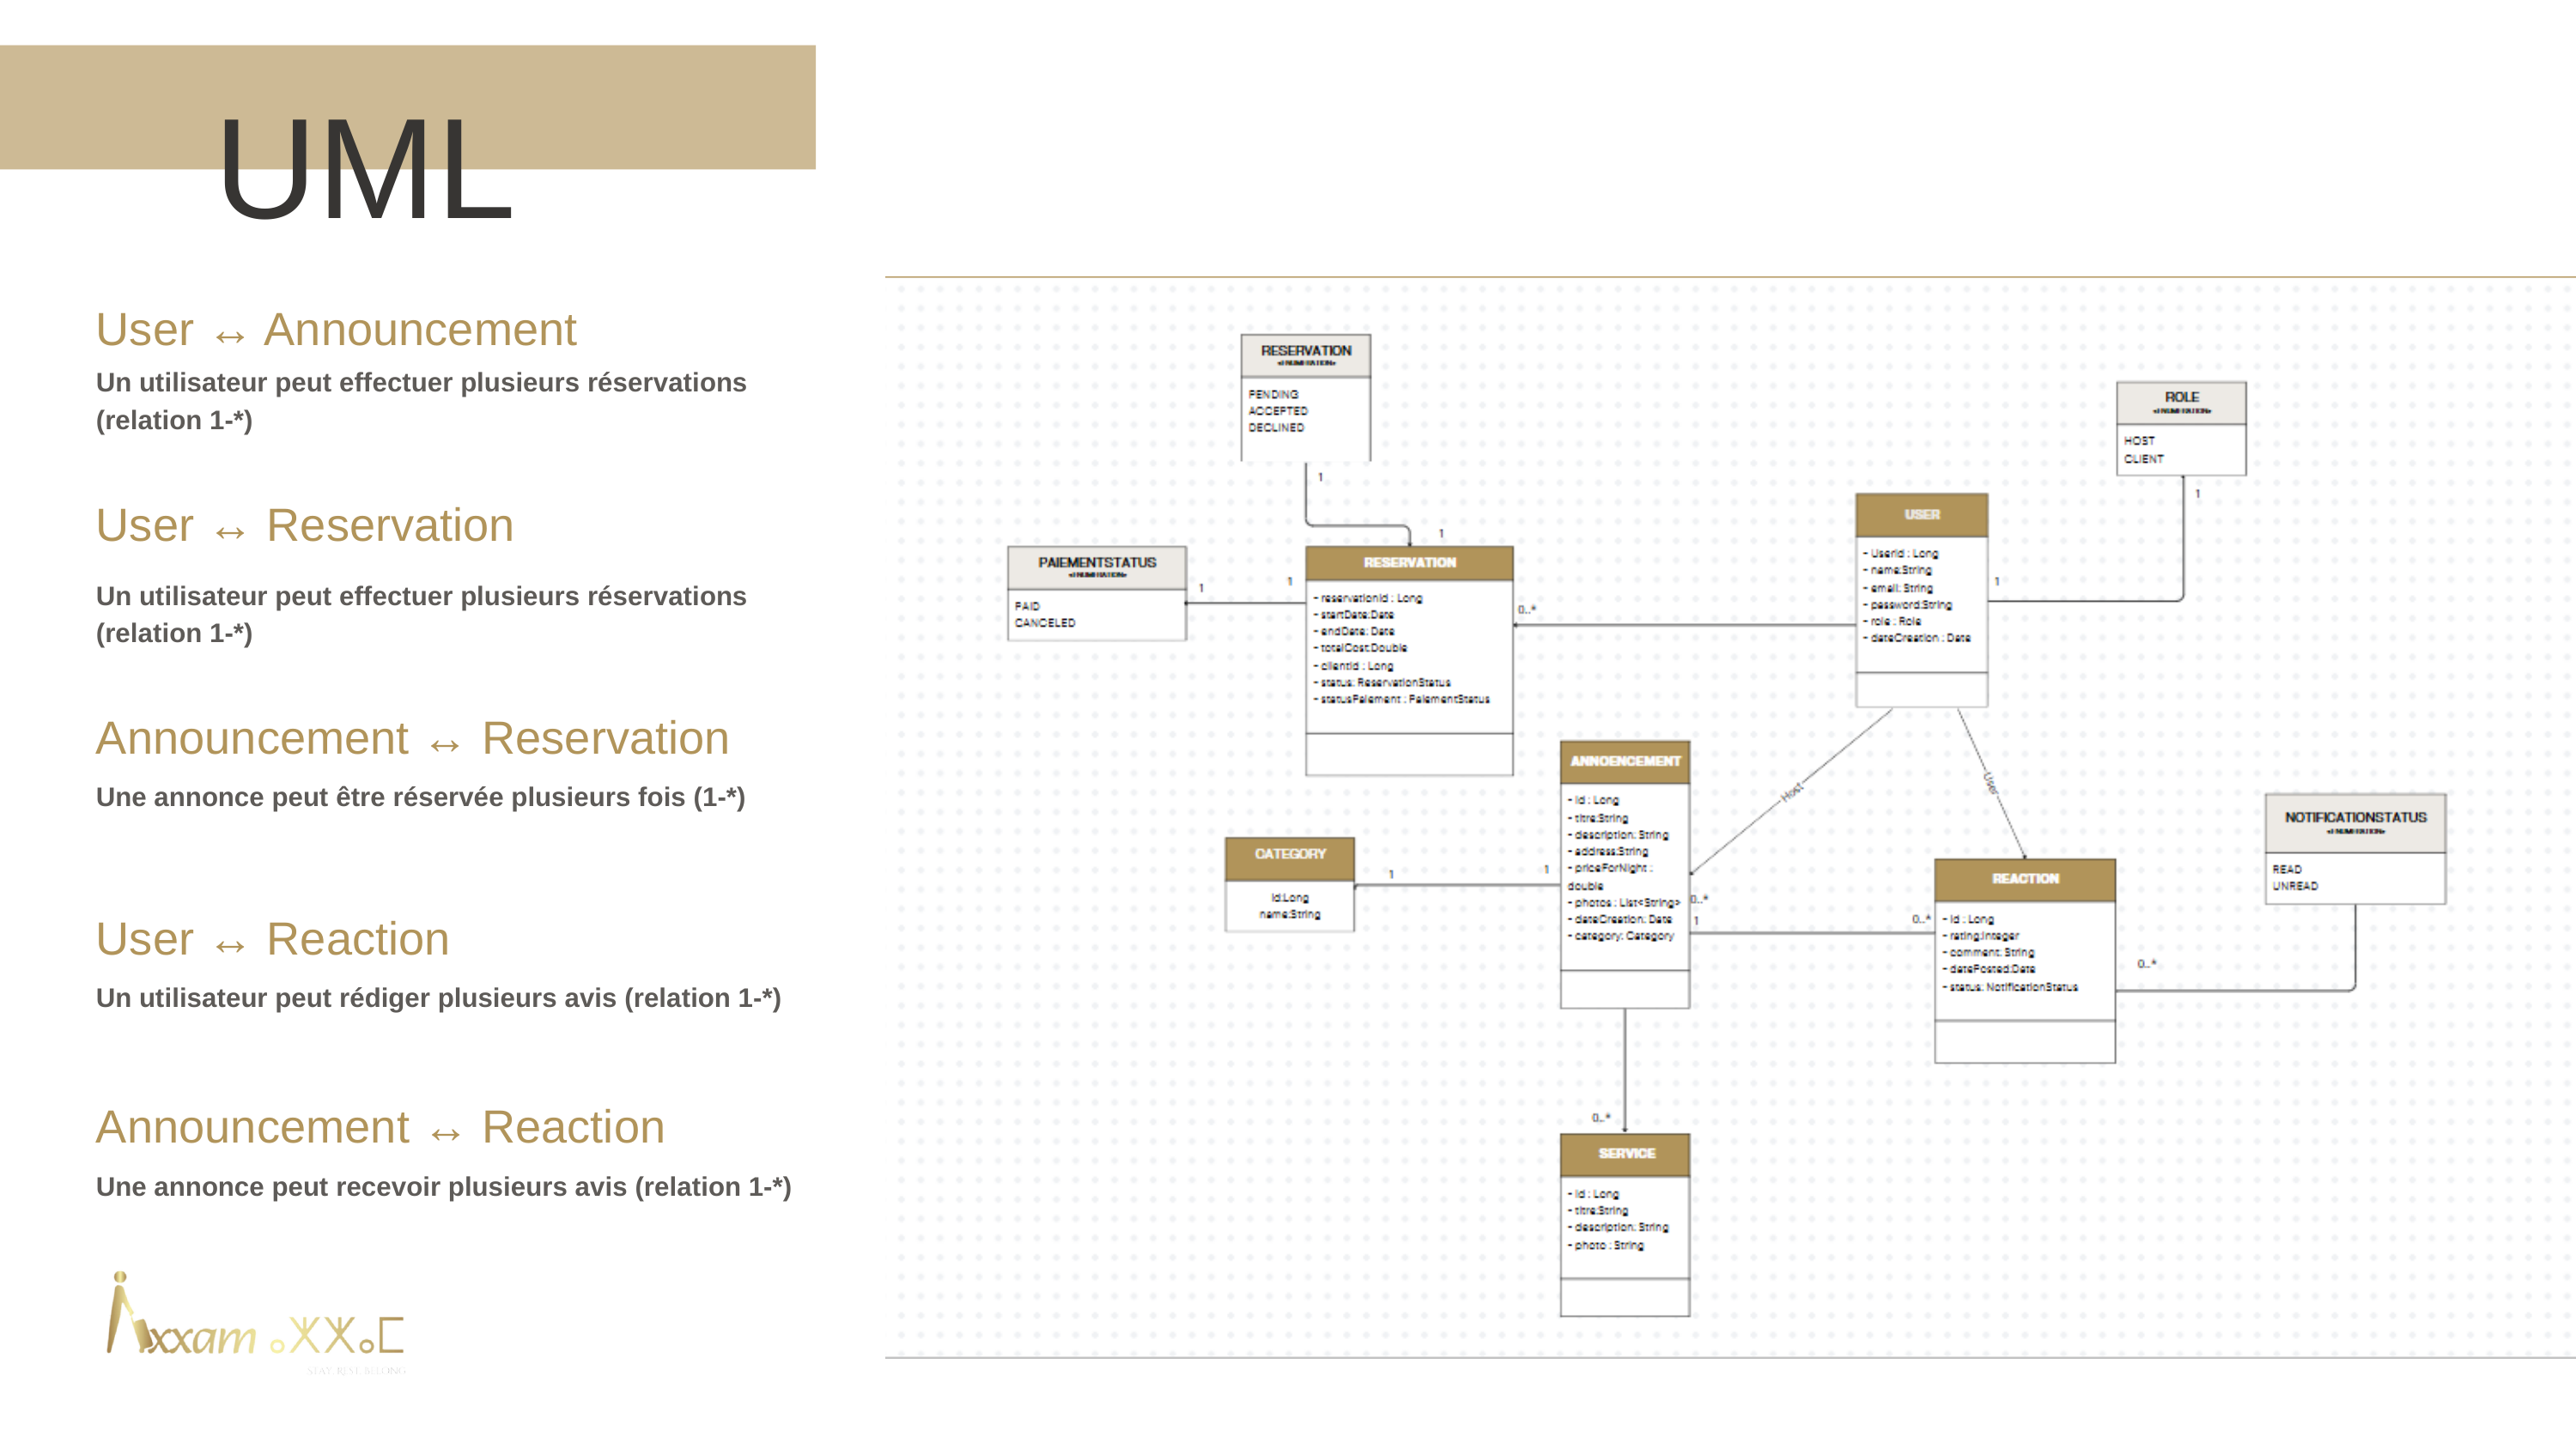

UML

User ↔ Announcement
Un utilisateur peut effectuer plusieurs réservations (relation 1-*)
User ↔ Reservation
Un utilisateur peut effectuer plusieurs réservations (relation 1-*)
Announcement ↔ Reservation
Une annonce peut être réservée plusieurs fois (1-*)
User ↔ Reaction
Un utilisateur peut rédiger plusieurs avis (relation 1-*)
Announcement ↔ Reaction
Une annonce peut recevoir plusieurs avis (relation 1-*)